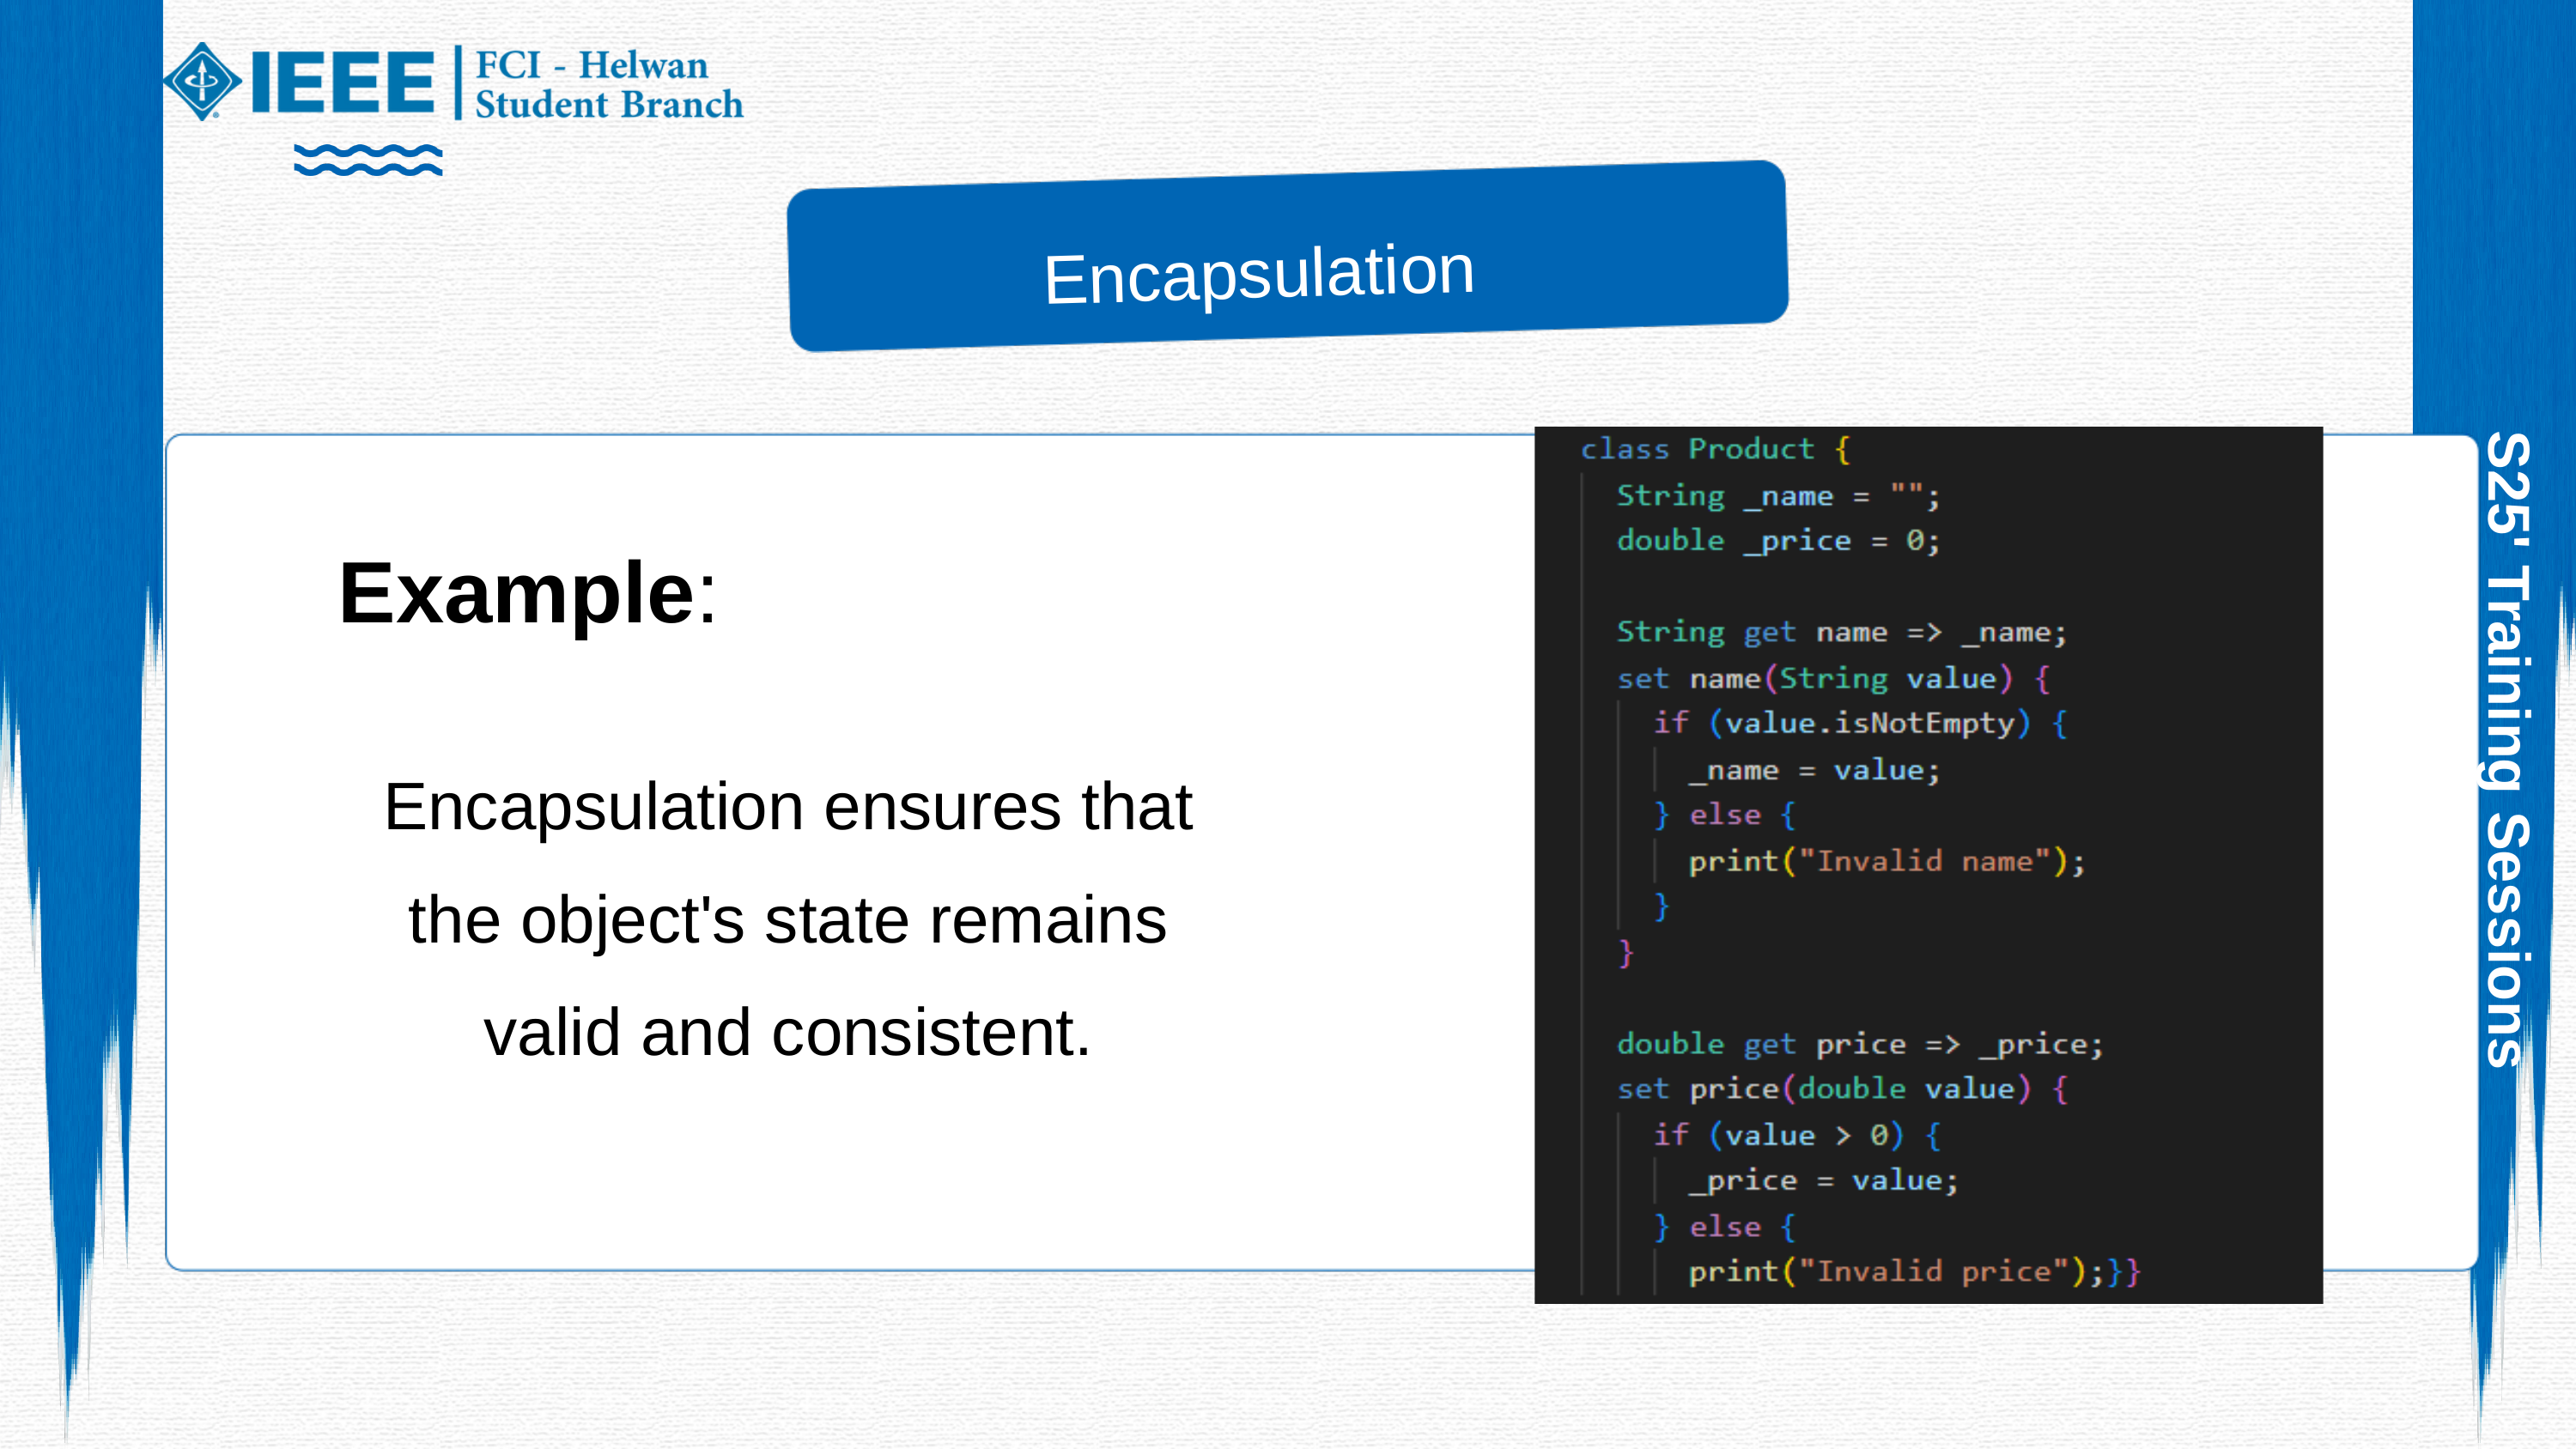

Encapsulation

Example:

S25' Training Sessions
Encapsulation ensures that the object's state remains valid and consistent.